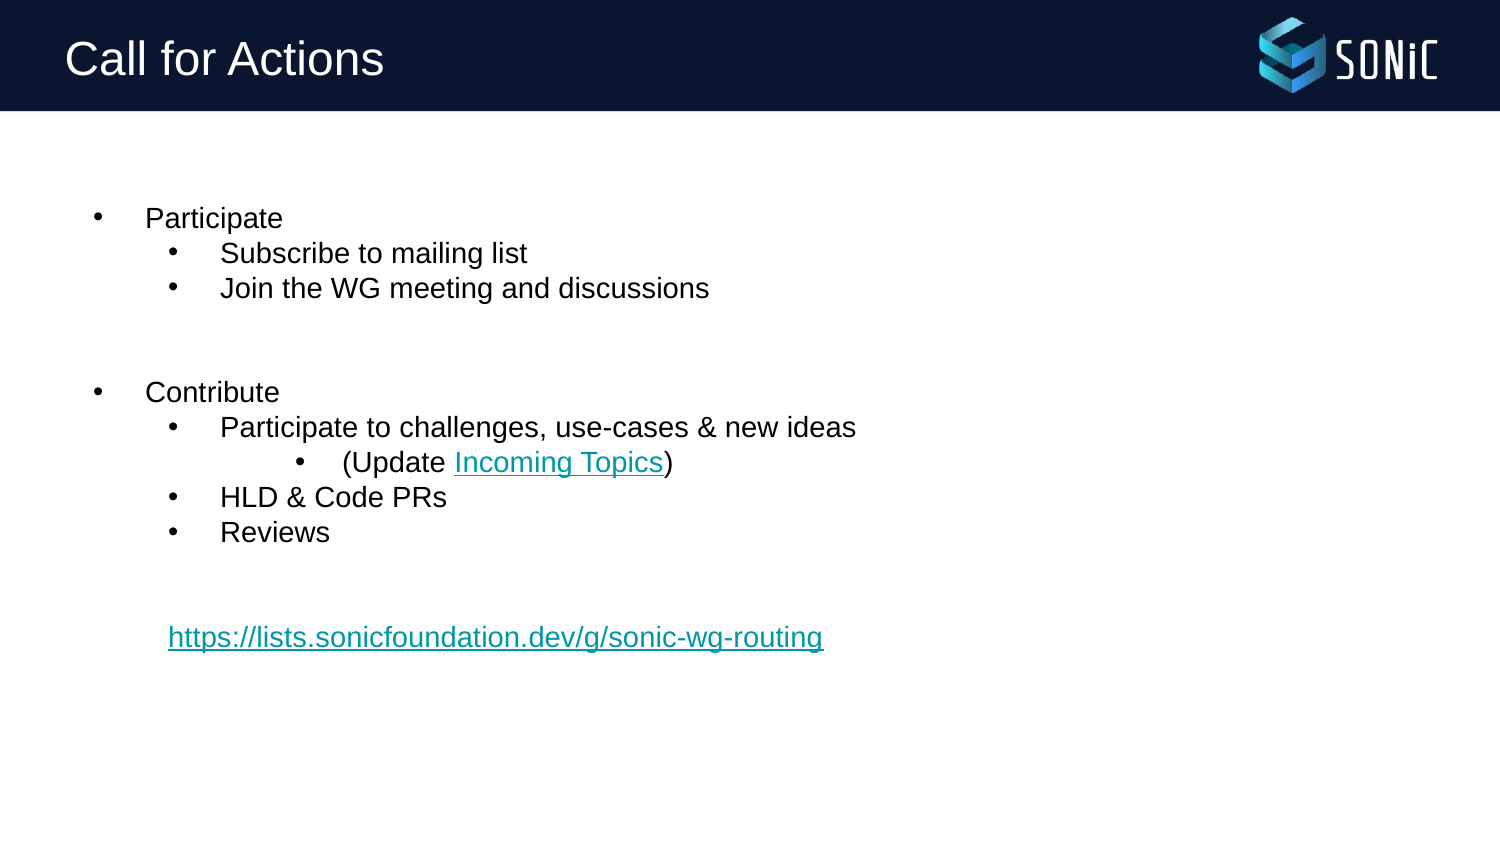

# Call for Actions
Participate
Subscribe to mailing list
Join the WG meeting and discussions

Contribute
Participate to challenges, use-cases & new ideas
(Update Incoming Topics)
HLD & Code PRs
Reviews

https://lists.sonicfoundation.dev/g/sonic-wg-routing